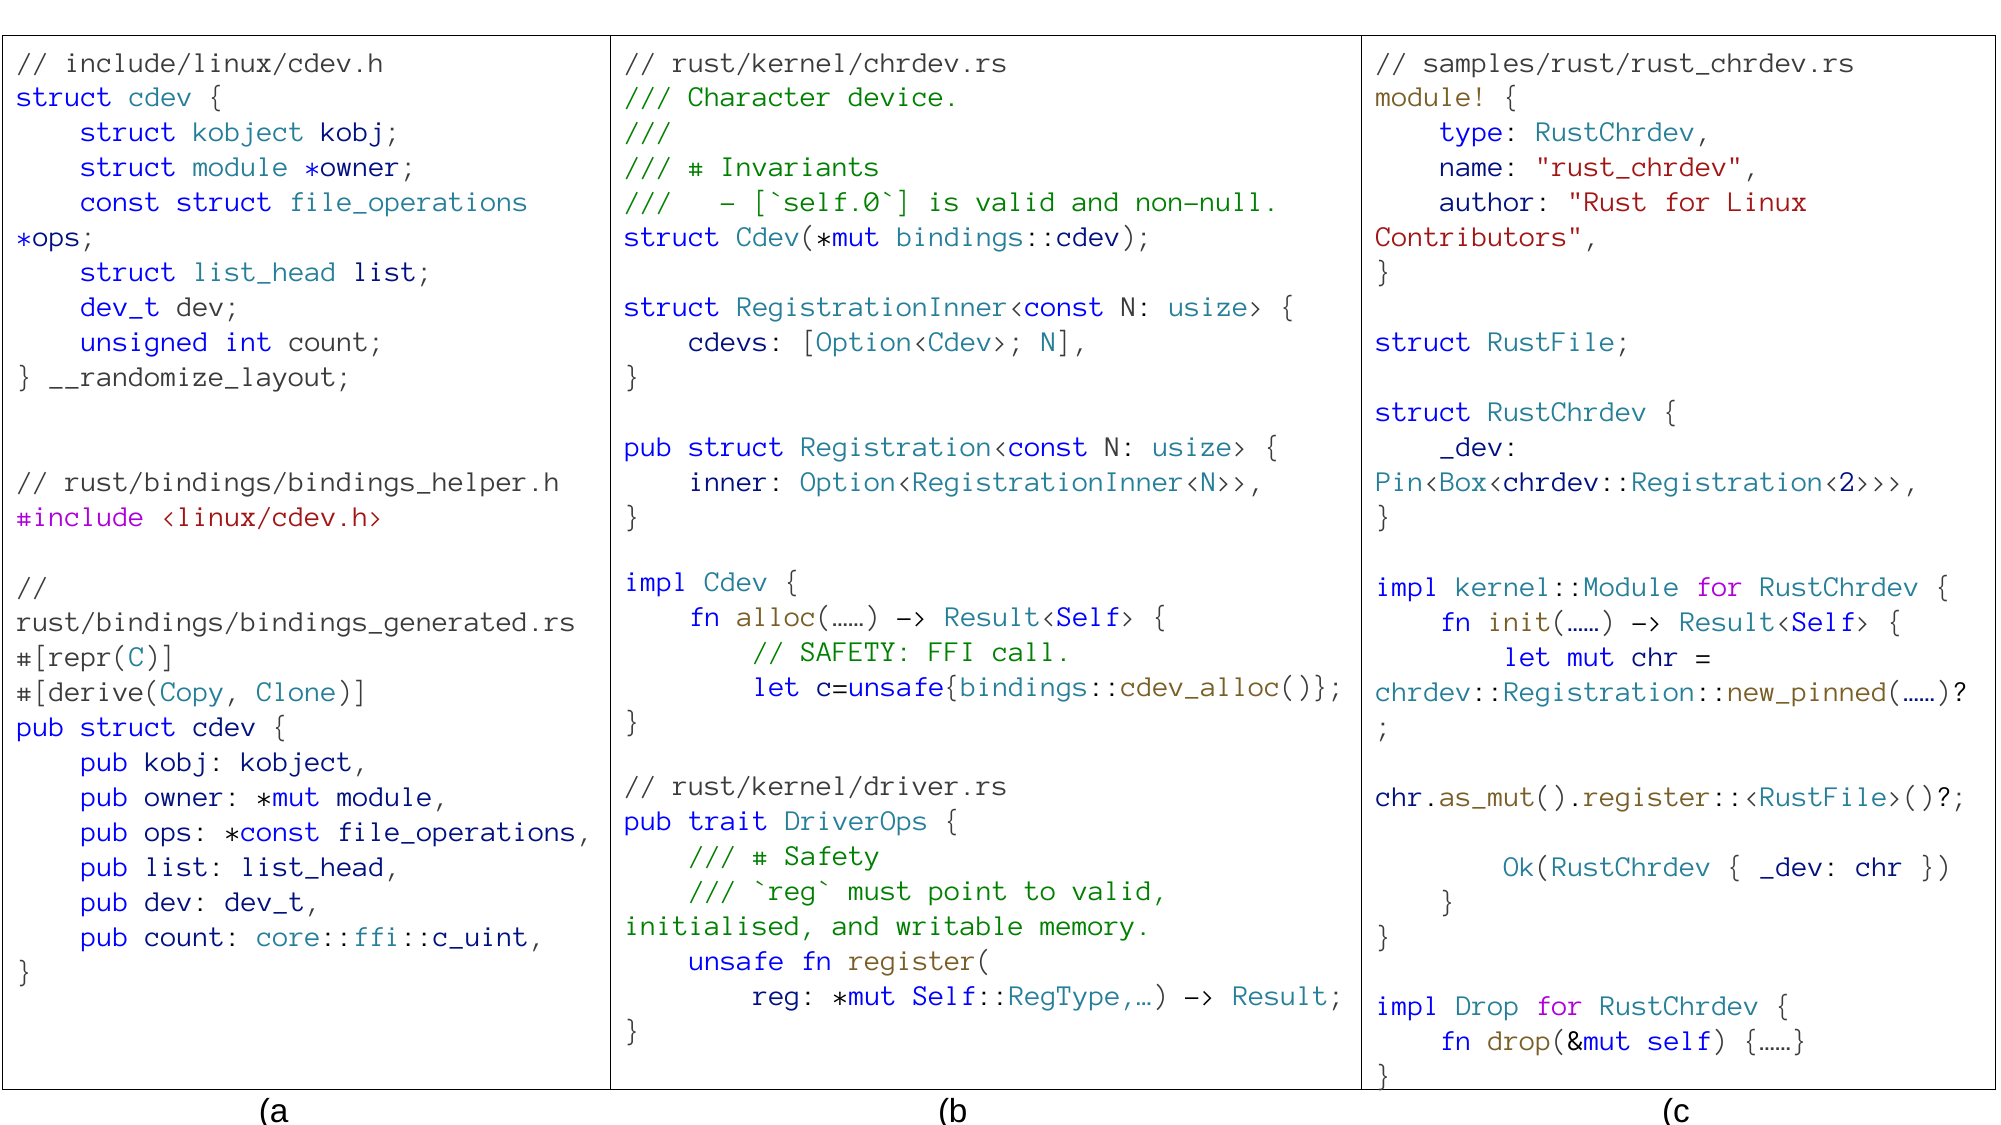

// include/linux/cdev.h
struct cdev {
    struct kobject kobj;
    struct module *owner;
    const struct file_operations *ops;
    struct list_head list;
    dev_t dev;
    unsigned int count;
} __randomize_layout;

// rust/bindings/bindings_helper.h
#include <linux/cdev.h>

// rust/bindings/bindings_generated.rs
#[repr(C)]
#[derive(Copy, Clone)]
pub struct cdev {
    pub kobj: kobject,
    pub owner: *mut module,
    pub ops: *const file_operations,
    pub list: list_head,
    pub dev: dev_t,
    pub count: core::ffi::c_uint,
}

// rust/kernel/chrdev.rs
/// Character device.
///
/// # Invariants
///   - [`self.0`] is valid and non-null.
struct Cdev(*mut bindings::cdev);

struct RegistrationInner<const N: usize> {
    cdevs: [Option<Cdev>; N],
}

pub struct Registration<const N: usize> {
    inner: Option<RegistrationInner<N>>,
}
impl Cdev {
    fn alloc(……) -> Result<Self> {
        // SAFETY: FFI call.
        let c=unsafe{bindings::cdev_alloc()};
}

// rust/kernel/driver.rs
pub trait DriverOps {
    /// # Safety
    /// `reg` must point to valid, initialised, and writable memory.
    unsafe fn register(
        reg: *mut Self::RegType,…) -> Result;
}

// samples/rust/rust_chrdev.rs
module! {
    type: RustChrdev,
    name: "rust_chrdev",
    author: "Rust for Linux Contributors",
}

struct RustFile;

struct RustChrdev {
    _dev: Pin<Box<chrdev::Registration<2>>>,
}

impl kernel::Module for RustChrdev {
    fn init(……) -> Result<Self> {
        let mut chr = chrdev::Registration::new_pinned(……)?;
        chr.as_mut().register::<RustFile>()?;
        Ok(RustChrdev { _dev: chr })
    }
}

impl Drop for RustChrdev {
    fn drop(&mut self) {……}
}

(a)
(b)
(c)